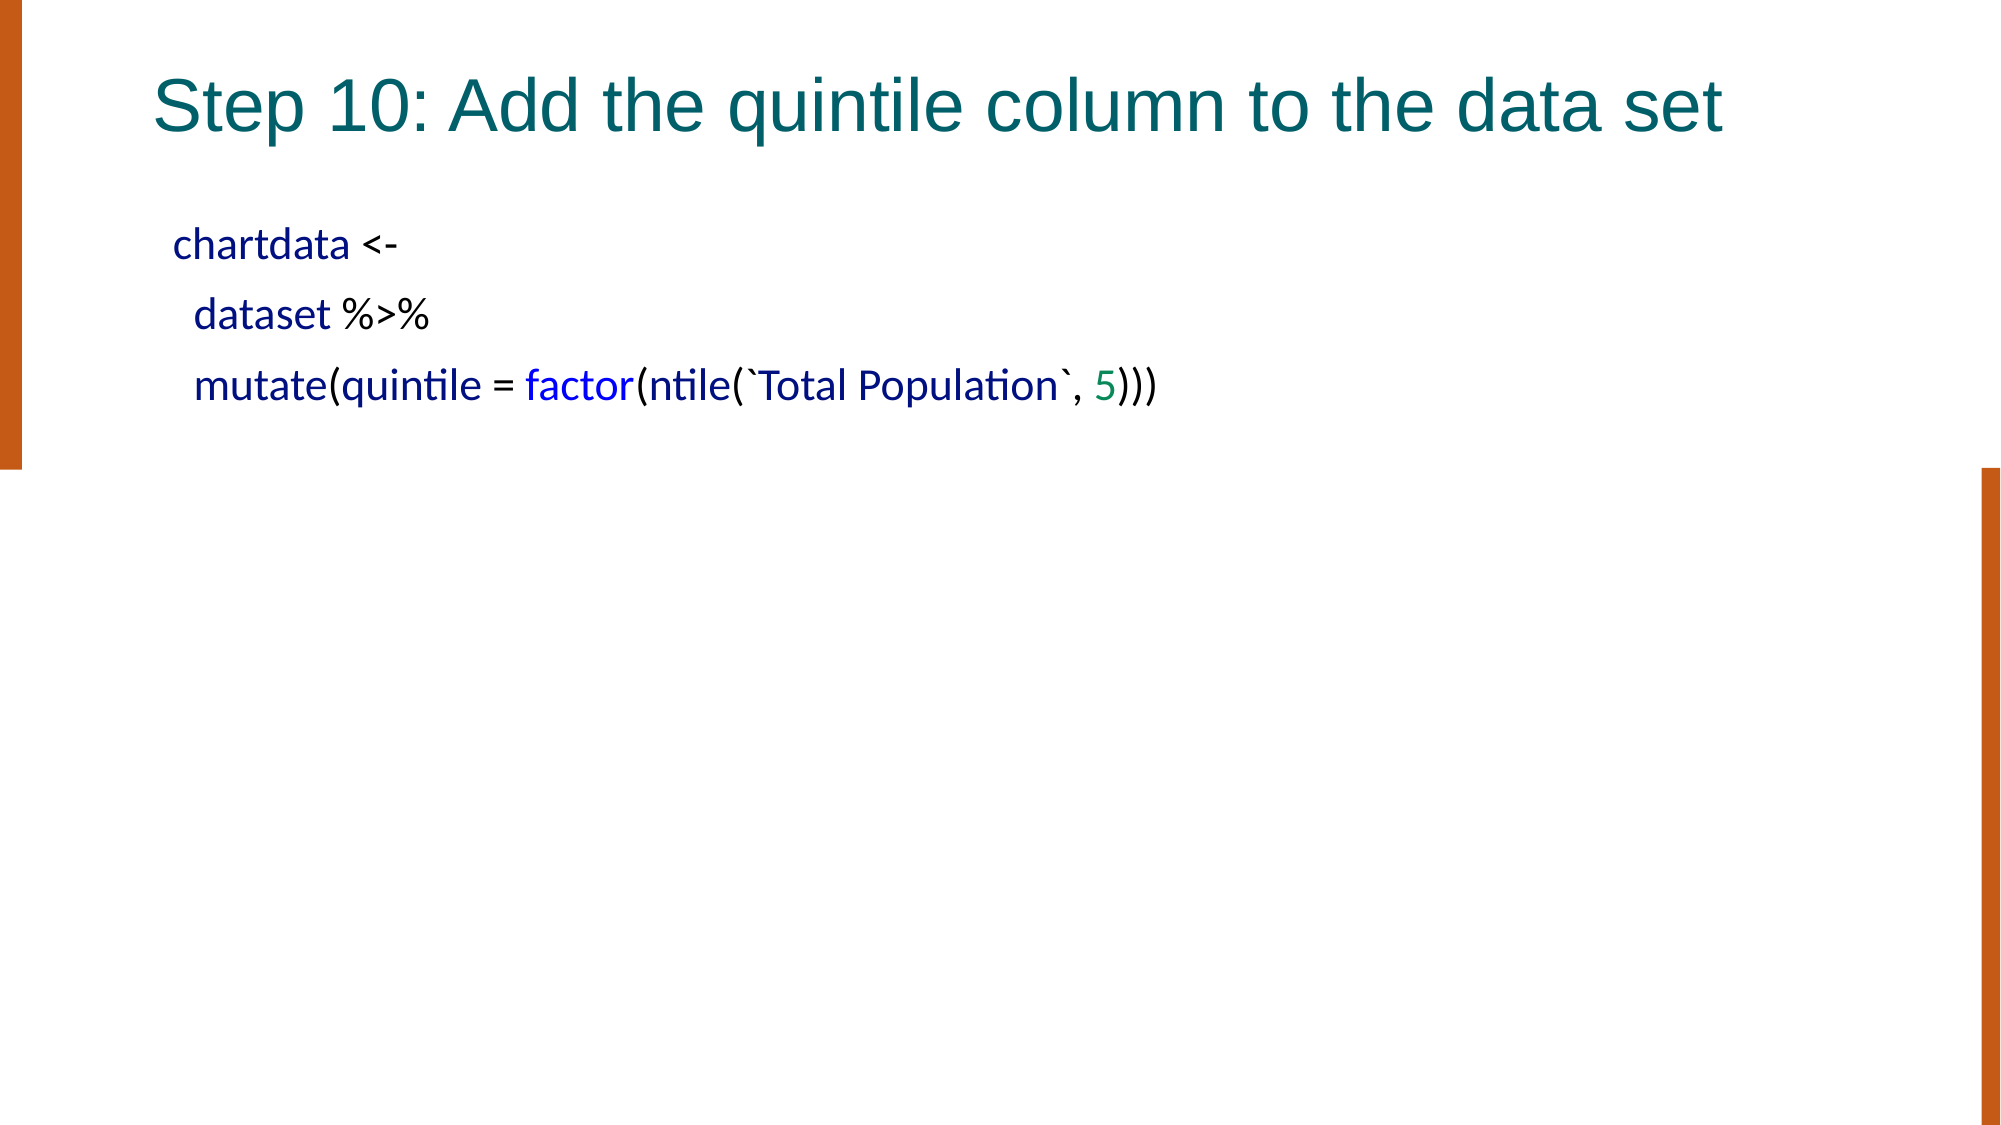

# Step 10: Add the quintile column to the data set
  chartdata <-
    dataset %>%
    mutate(quintile = factor(ntile(`Total Population`, 5)))